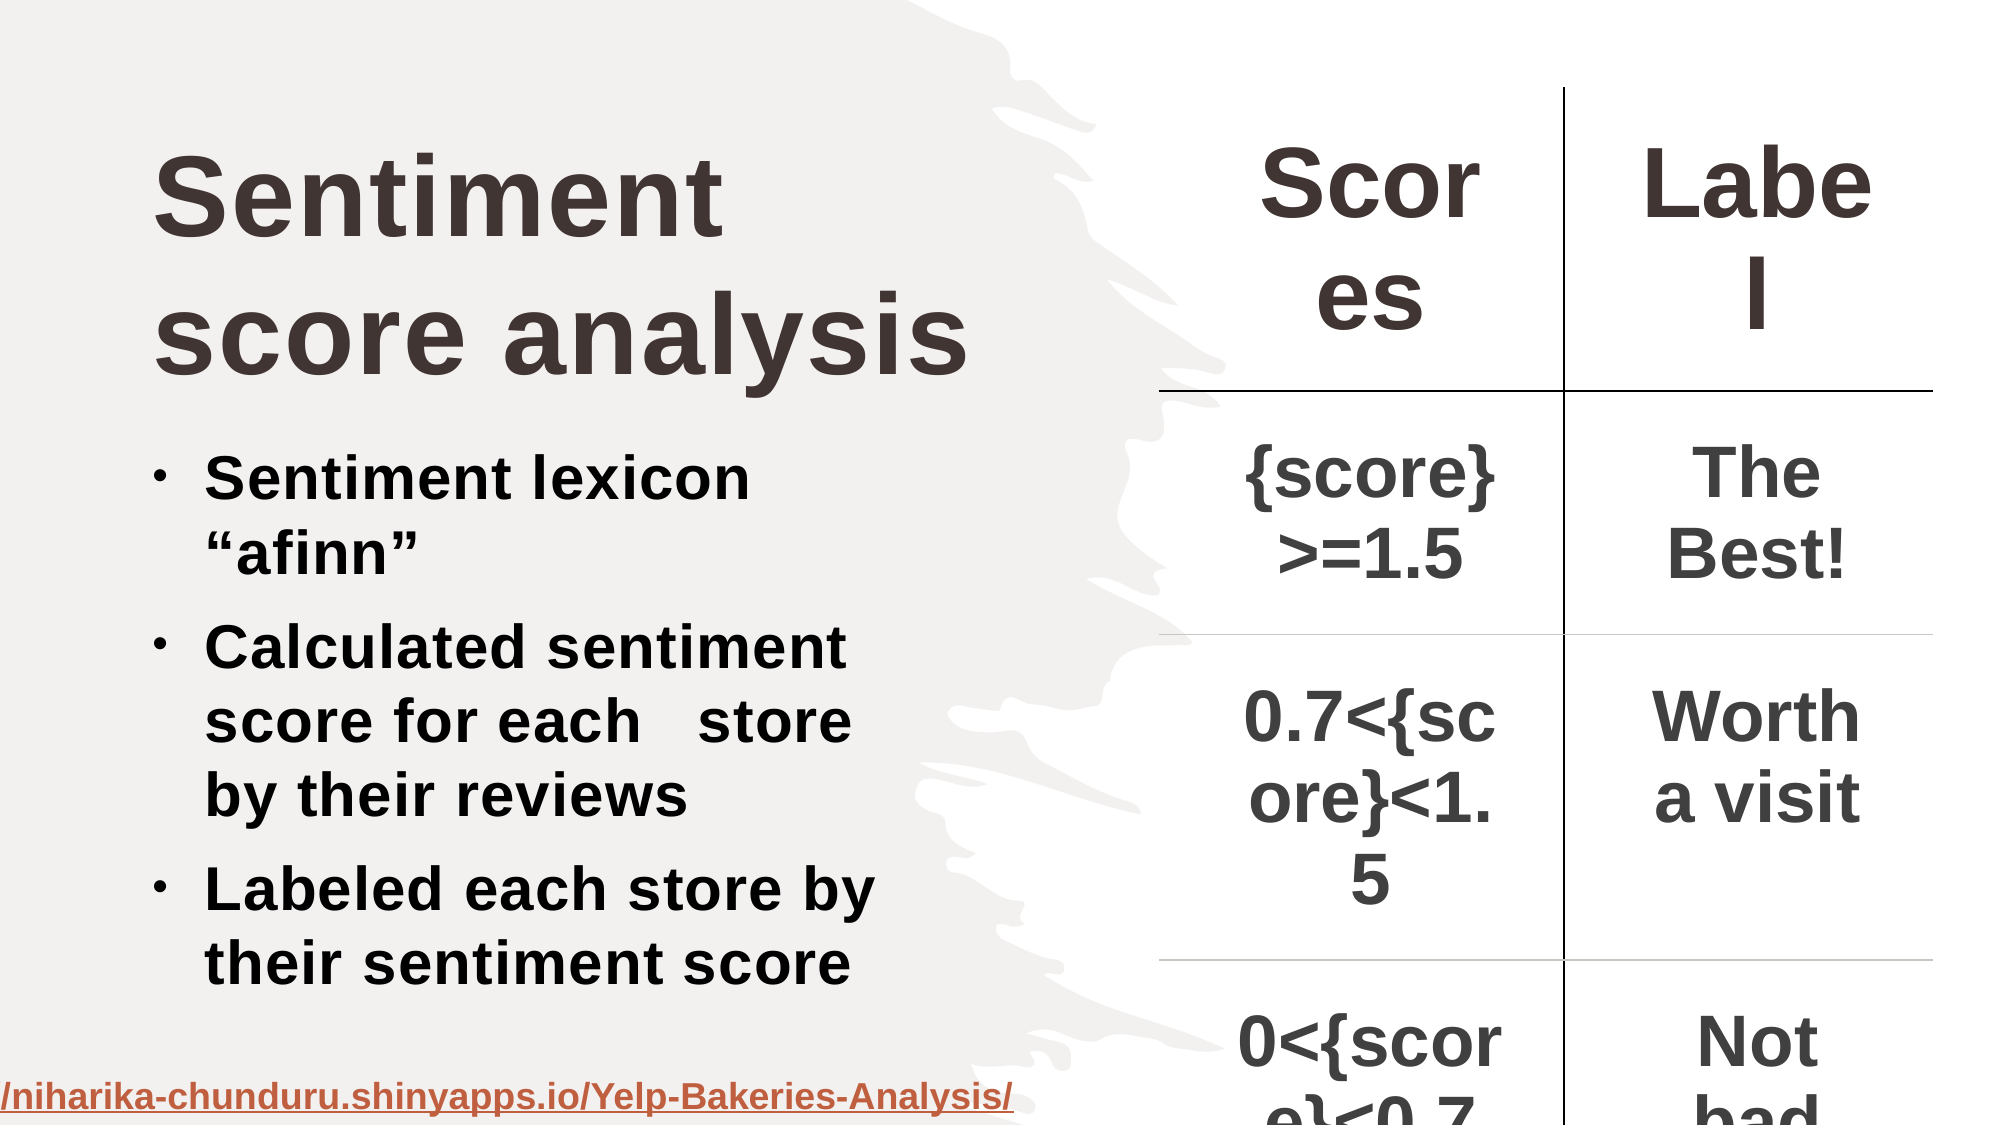

| Scores | Label |
| --- | --- |
| {score}>=1.5 | The Best! |
| 0.7<{score}<1.5 | Worth a visit |
| 0<{score}<0.7 | Not bad |
| {score}<0 | Many faults |
# Sentiment score analysis
Sentiment lexicon “afinn”
Calculated sentiment score for each   store by their reviews
Labeled each store by their sentiment score

App Link: https://niharika-chunduru.shinyapps.io/Yelp-Bakeries-Analysis/